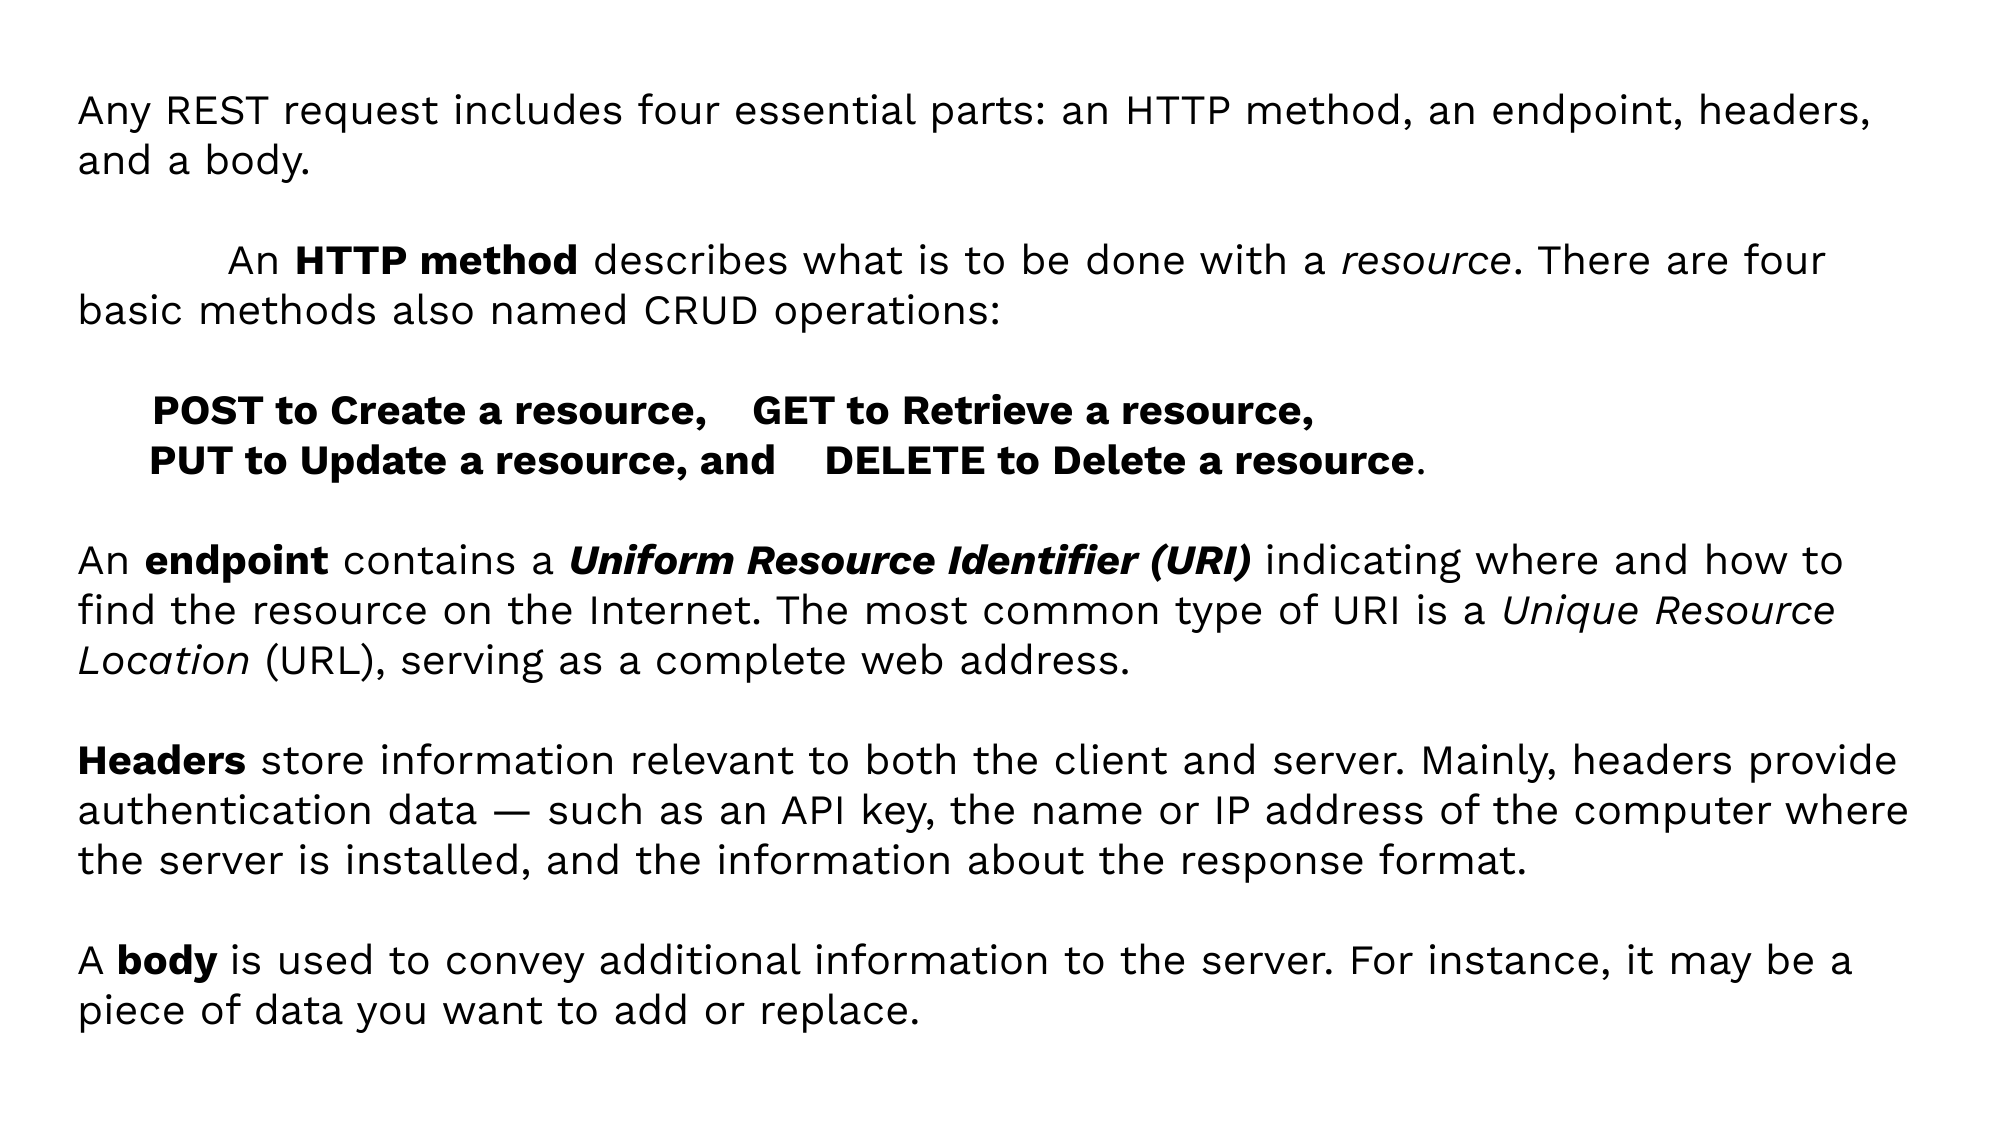

Any REST request includes four essential parts: an HTTP method, an endpoint, headers, and a body.

	An HTTP method describes what is to be done with a resource. There are four basic methods also named CRUD operations:

POST to Create a resource,	GET to Retrieve a resource,
      PUT to Update a resource, and    DELETE to Delete a resource.

An endpoint contains a Uniform Resource Identifier (URI) indicating where and how to find the resource on the Internet. The most common type of URI is a Unique Resource Location (URL), serving as a complete web address.

Headers store information relevant to both the client and server. Mainly, headers provide authentication data — such as an API key, the name or IP address of the computer where the server is installed, and the information about the response format.

A body is used to convey additional information to the server. For instance, it may be a piece of data you want to add or replace.